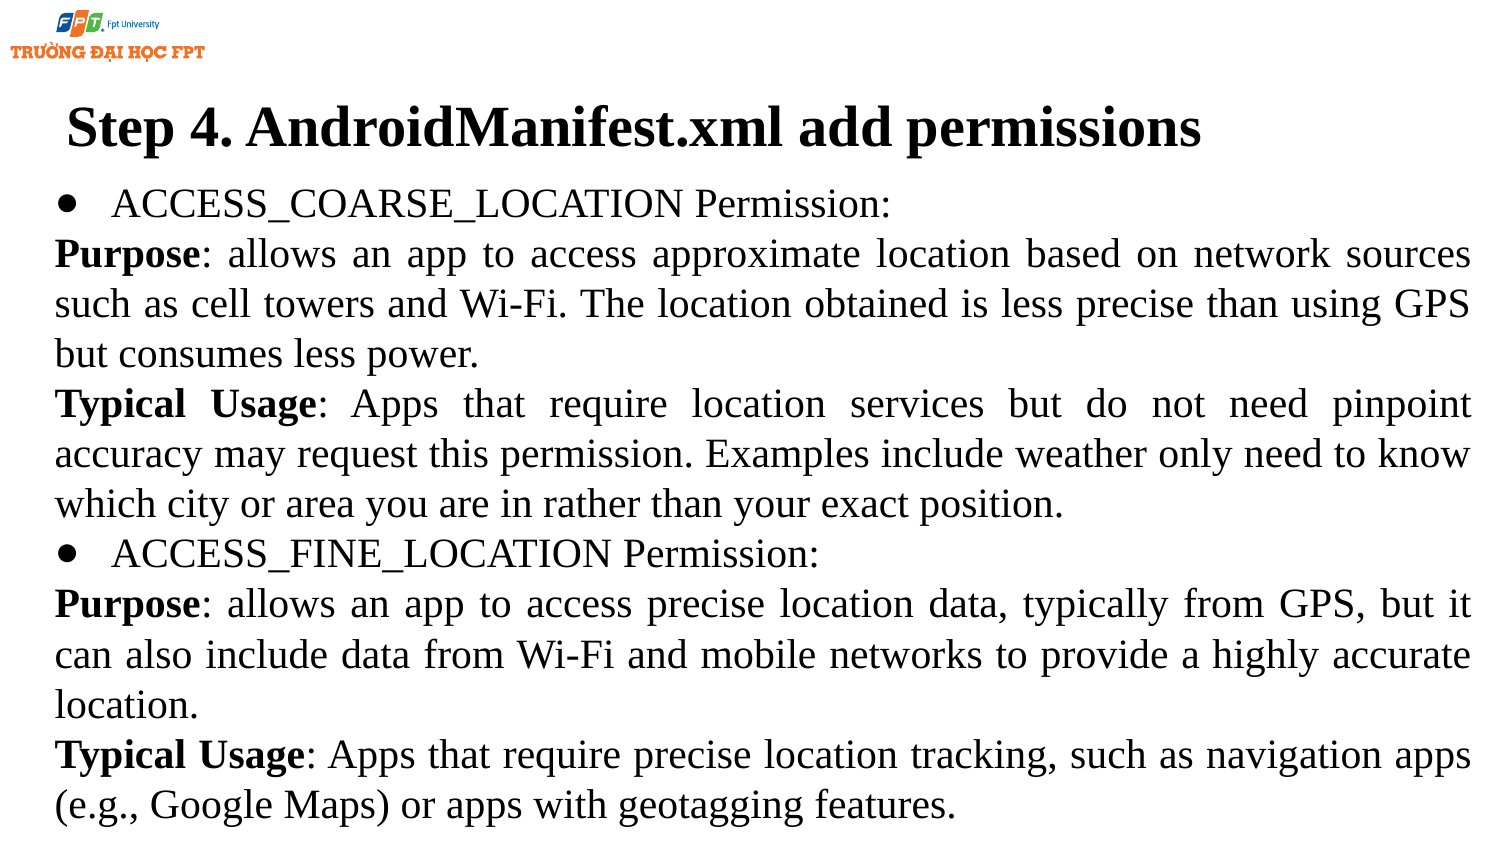

# Step 4. AndroidManifest.xml add permissions
ACCESS_COARSE_LOCATION Permission:
Purpose: allows an app to access approximate location based on network sources such as cell towers and Wi-Fi. The location obtained is less precise than using GPS but consumes less power.
Typical Usage: Apps that require location services but do not need pinpoint accuracy may request this permission. Examples include weather only need to know which city or area you are in rather than your exact position.
ACCESS_FINE_LOCATION Permission:
Purpose: allows an app to access precise location data, typically from GPS, but it can also include data from Wi-Fi and mobile networks to provide a highly accurate location.
Typical Usage: Apps that require precise location tracking, such as navigation apps (e.g., Google Maps) or apps with geotagging features.